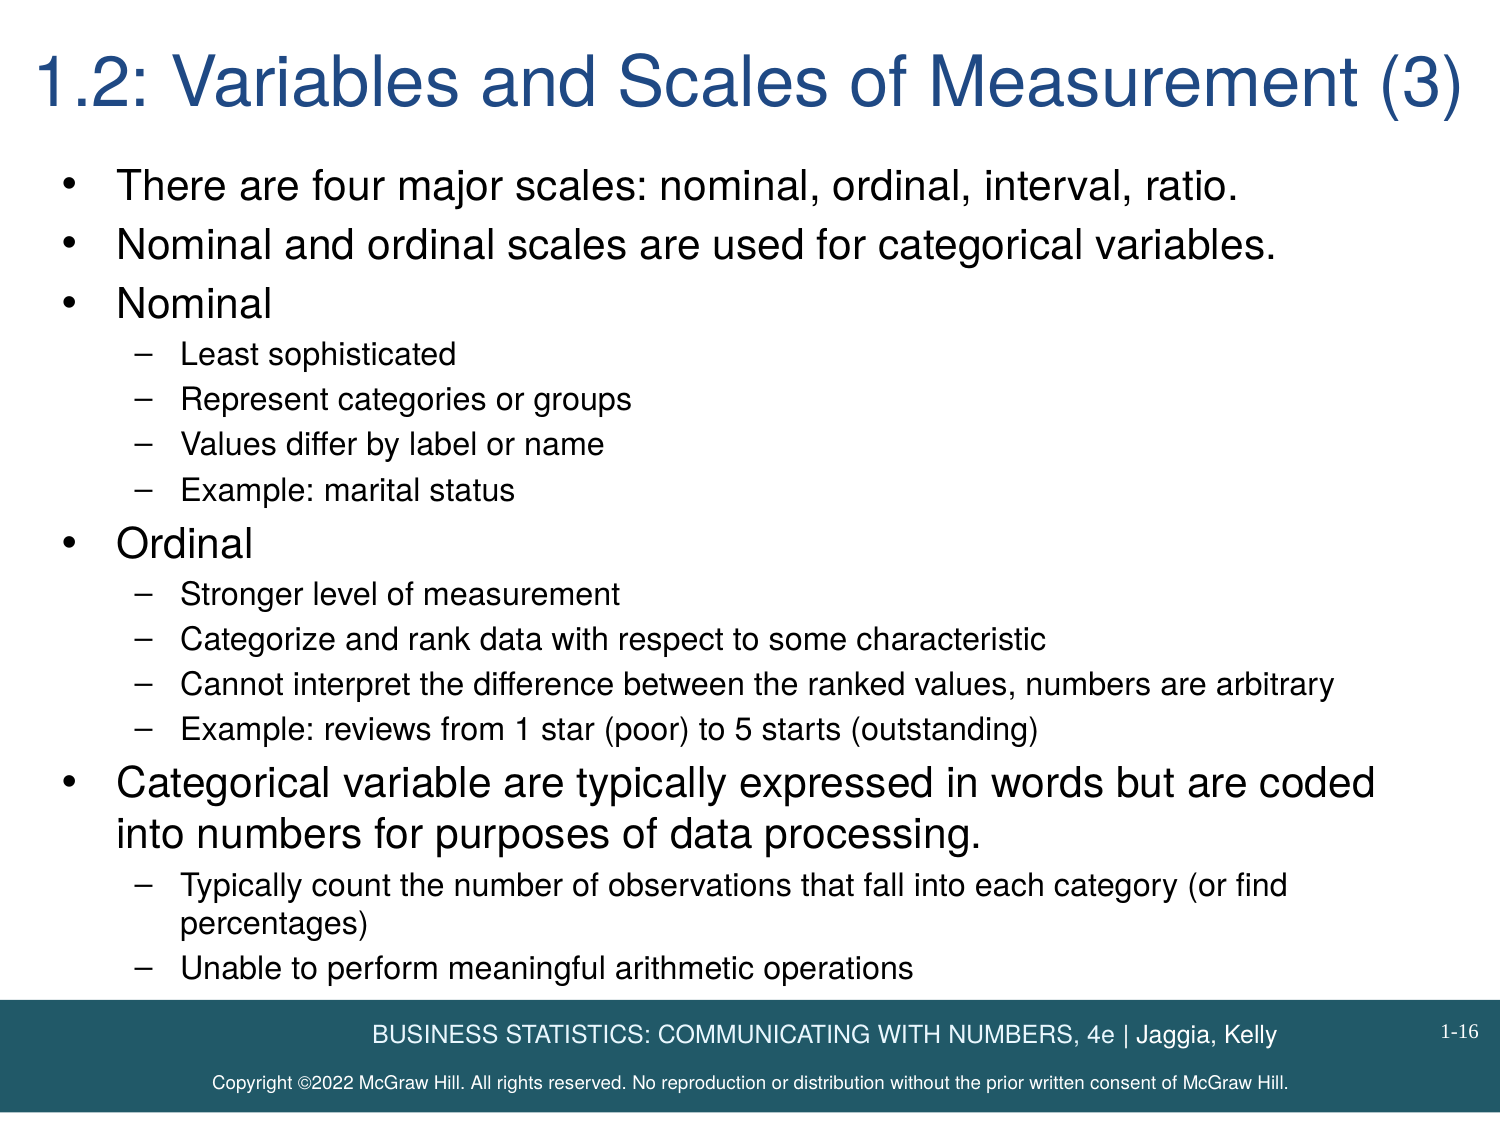

# 1.2: Variables and Scales of Measurement (3)
There are four major scales: nominal, ordinal, interval, ratio.
Nominal and ordinal scales are used for categorical variables.
Nominal
Least sophisticated
Represent categories or groups
Values differ by label or name
Example: marital status
Ordinal
Stronger level of measurement
Categorize and rank data with respect to some characteristic
Cannot interpret the difference between the ranked values, numbers are arbitrary
Example: reviews from 1 star (poor) to 5 starts (outstanding)
Categorical variable are typically expressed in words but are coded into numbers for purposes of data processing.
Typically count the number of observations that fall into each category (or find percentages)
Unable to perform meaningful arithmetic operations